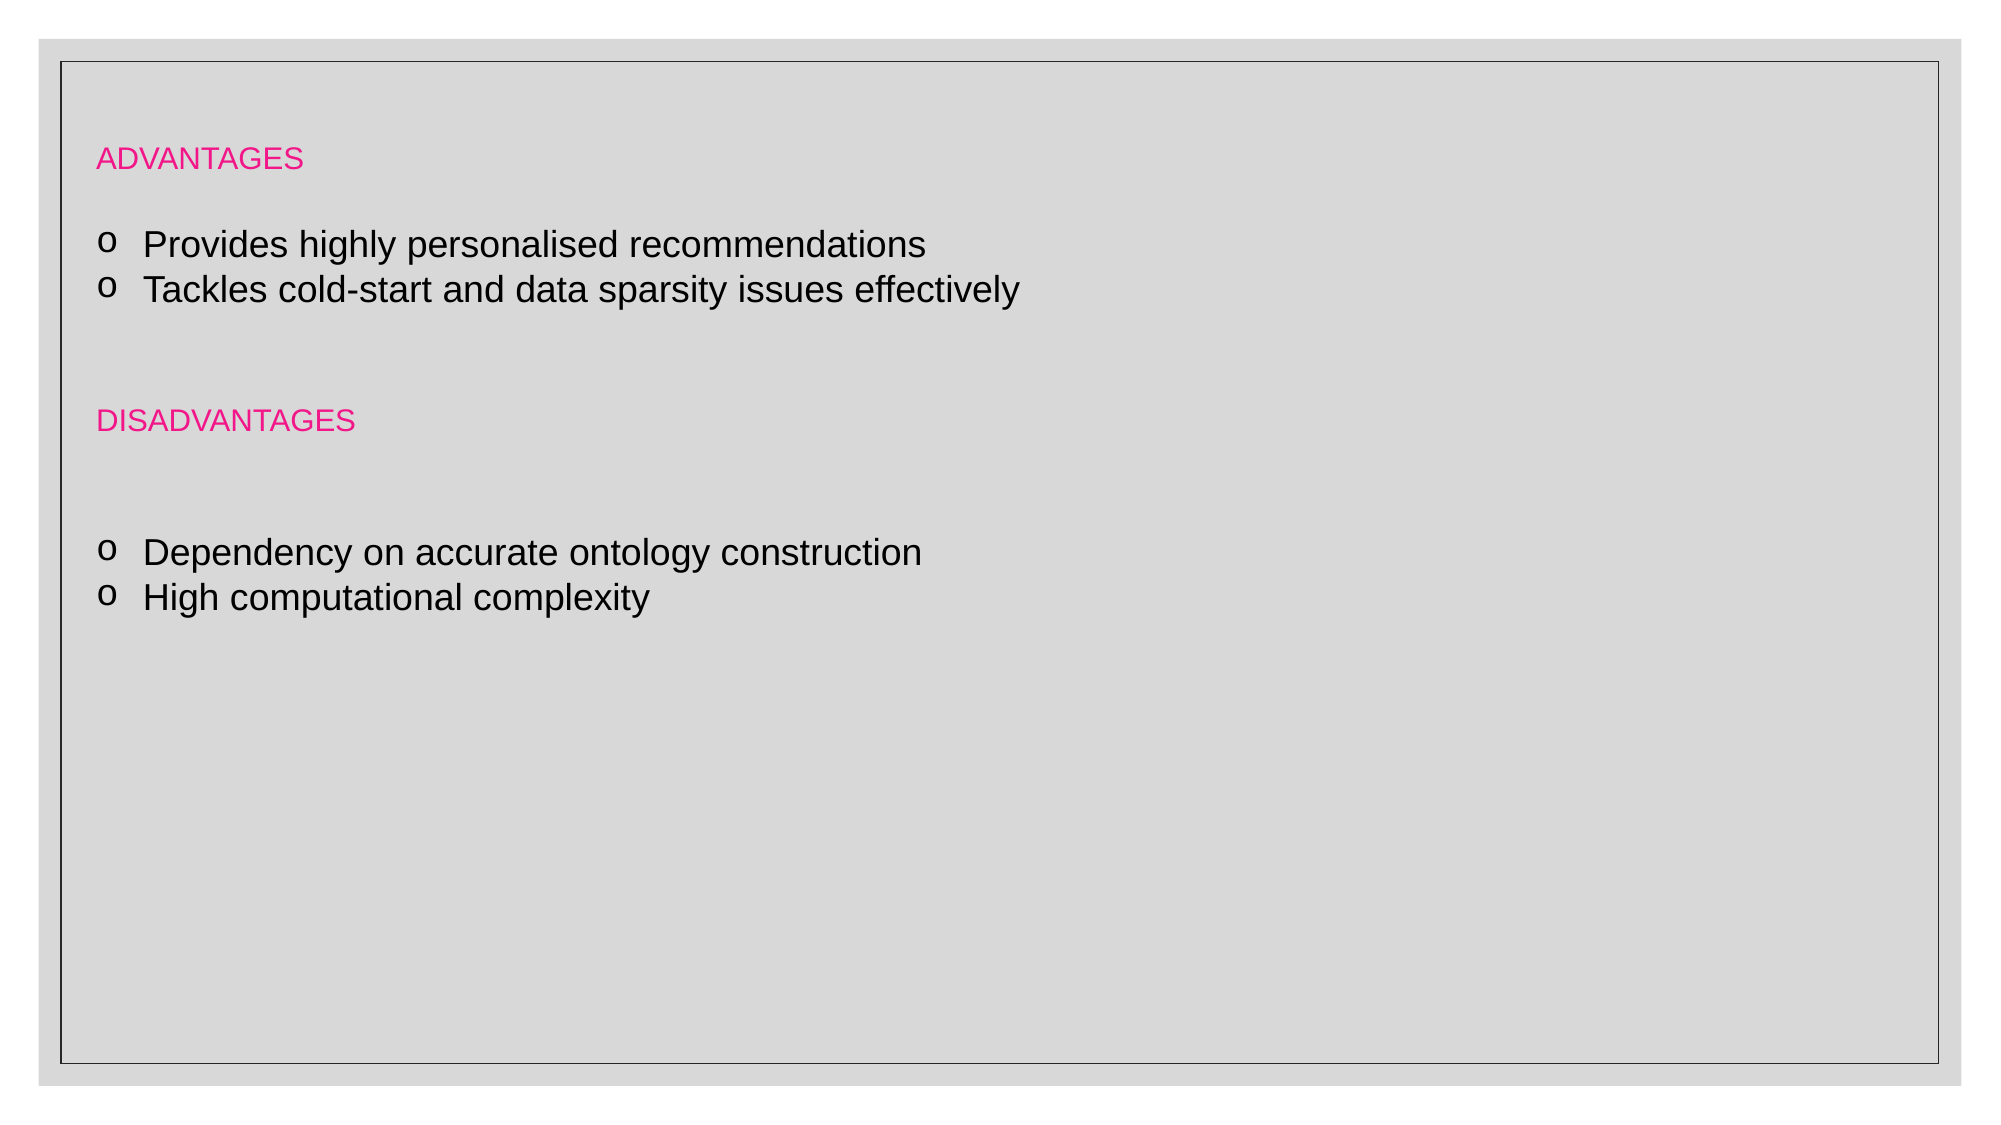

ADVANTAGES

Provides highly personalised recommendations
Tackles cold-start and data sparsity issues effectively

DISADVANTAGES

Dependency on accurate ontology construction
High computational complexity